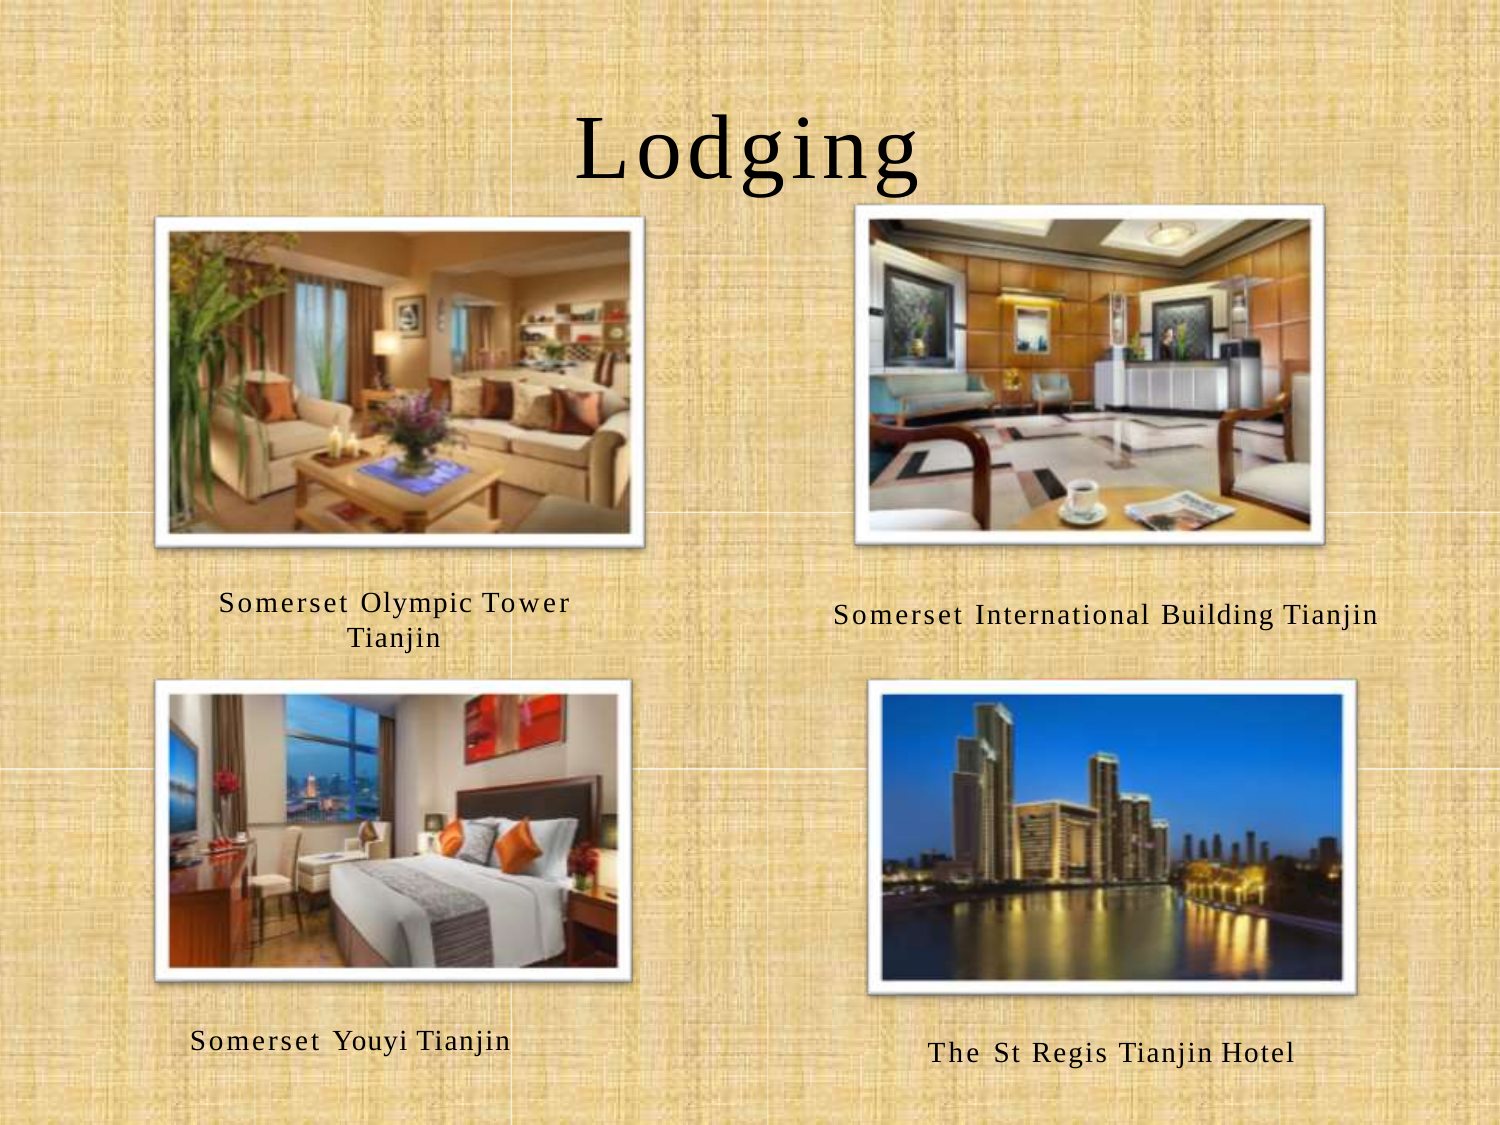

# Lodging

Somerset Olympic Tower
Tianjin
Somerset International Building Tianjin

Somerset Youyi Tianjin
The St Regis Tianjin Hotel